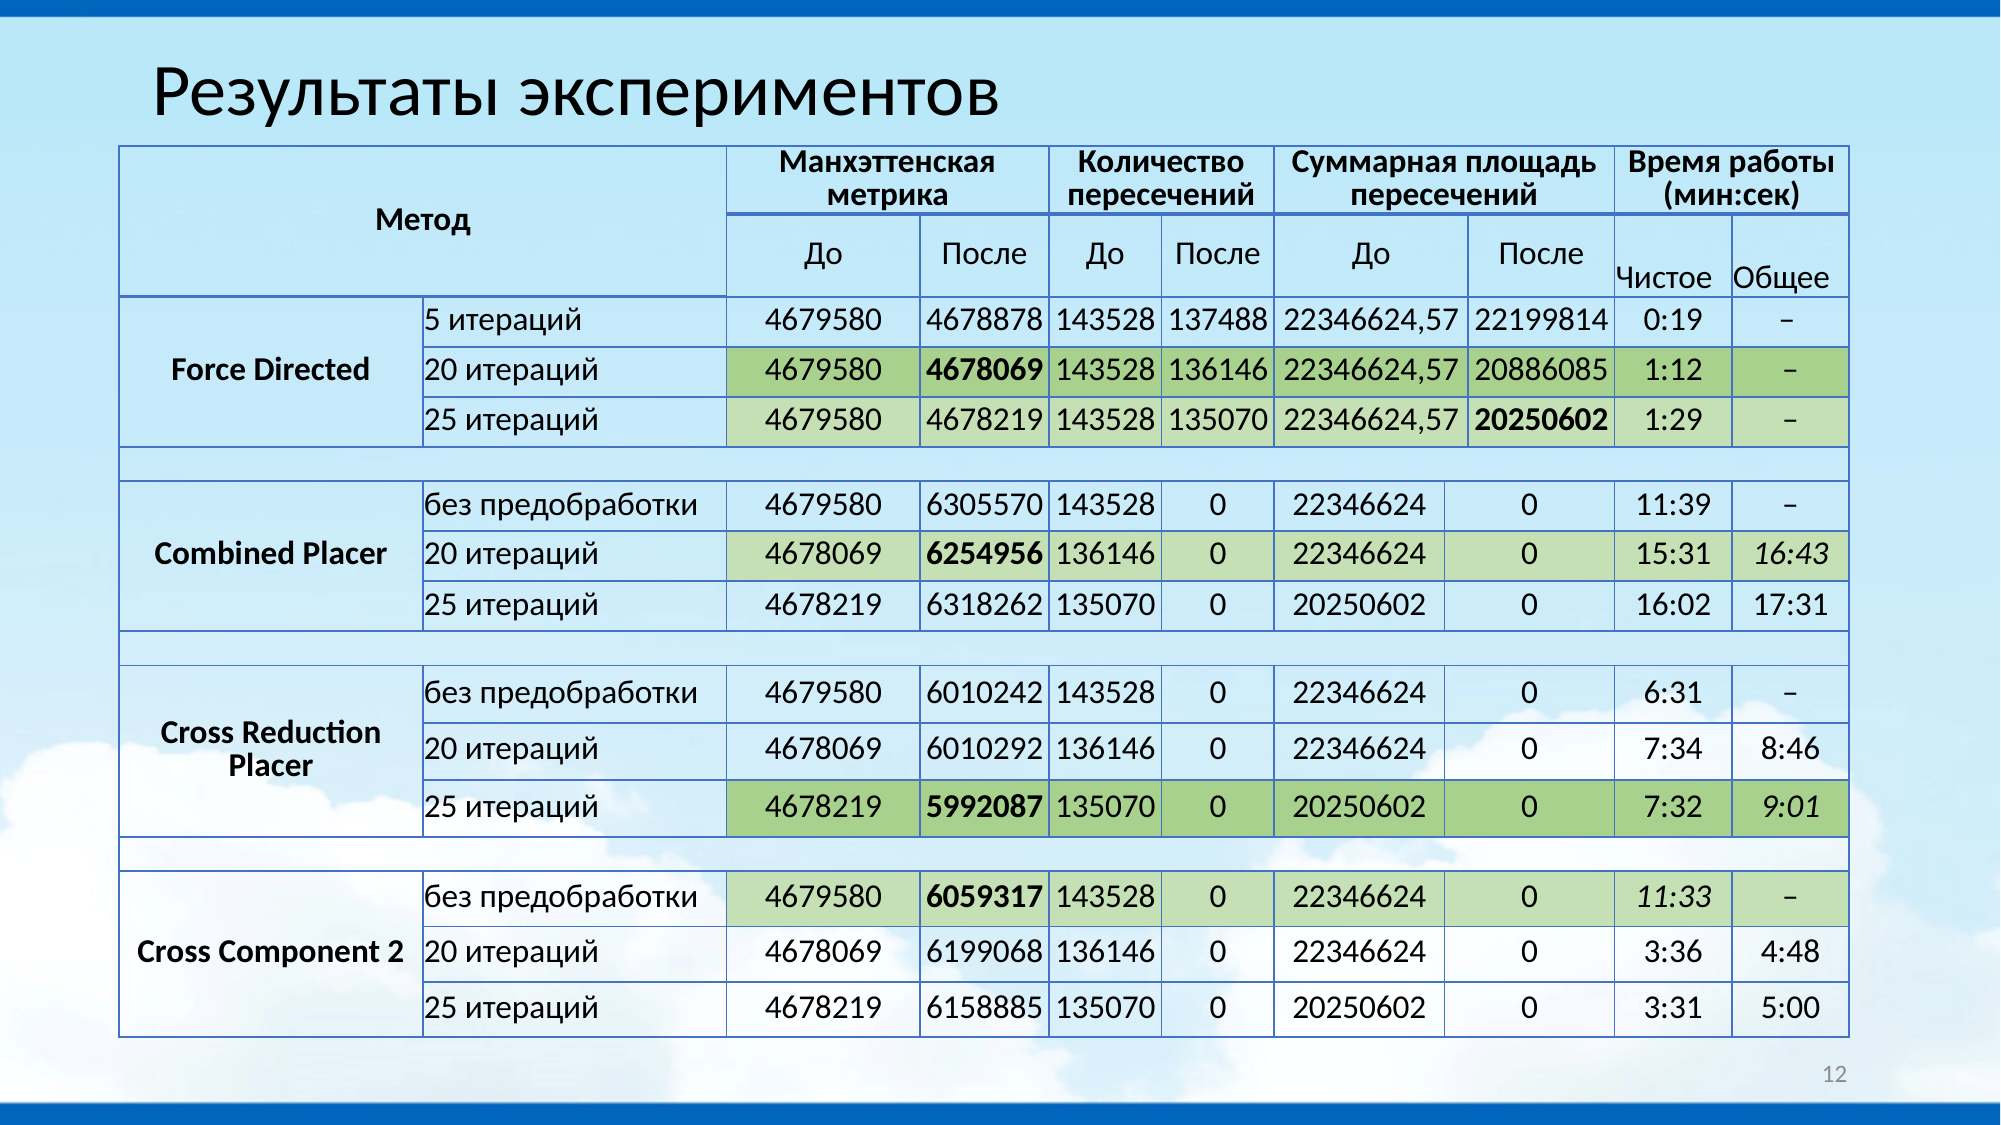

# Результаты экспериментов
| Метод |  | Манхэттенская метрика |  | Количество пересечений |  | Суммарная площадь пересечений |  |  | Время работы (мин:сек) |  |
| --- | --- | --- | --- | --- | --- | --- | --- | --- | --- | --- |
|  |  | До | После | До | После | До |  | После | Чистое | Общее |
| Force Directed | 5 итераций | 4679580 | 4678878 | 143528 | 137488 | 22346624,57 |  | 22199814 | 0:19 | – |
|  | 20 итераций | 4679580 | 4678069 | 143528 | 136146 | 22346624,57 |  | 20886085 | 1:12 | – |
|  | 25 итераций | 4679580 | 4678219 | 143528 | 135070 | 22346624,57 |  | 20250602 | 1:29 | – |
|  |  |  |  |  |  |  |  |  |  |  |
| Combined Placer | без предобработки | 4679580 | 6305570 | 143528 | 0 | 22346624 | 0 |  | 11:39 | – |
|  | 20 итераций | 4678069 | 6254956 | 136146 | 0 | 22346624 | 0 |  | 15:31 | 16:43 |
|  | 25 итераций | 4678219 | 6318262 | 135070 | 0 | 20250602 | 0 |  | 16:02 | 17:31 |
|  |  |  |  |  |  |  |  |  |  |  |
| Cross Reduction Placer | без предобработки | 4679580 | 6010242 | 143528 | 0 | 22346624 | 0 |  | 6:31 | – |
|  | 20 итераций | 4678069 | 6010292 | 136146 | 0 | 22346624 | 0 |  | 7:34 | 8:46 |
|  | 25 итераций | 4678219 | 5992087 | 135070 | 0 | 20250602 | 0 |  | 7:32 | 9:01 |
|  |  |  |  |  |  |  |  |  |  |  |
| Cross Component 2 | без предобработки | 4679580 | 6059317 | 143528 | 0 | 22346624 | 0 |  | 11:33 | – |
|  | 20 итераций | 4678069 | 6199068 | 136146 | 0 | 22346624 | 0 |  | 3:36 | 4:48 |
|  | 25 итераций | 4678219 | 6158885 | 135070 | 0 | 20250602 | 0 |  | 3:31 | 5:00 |
12